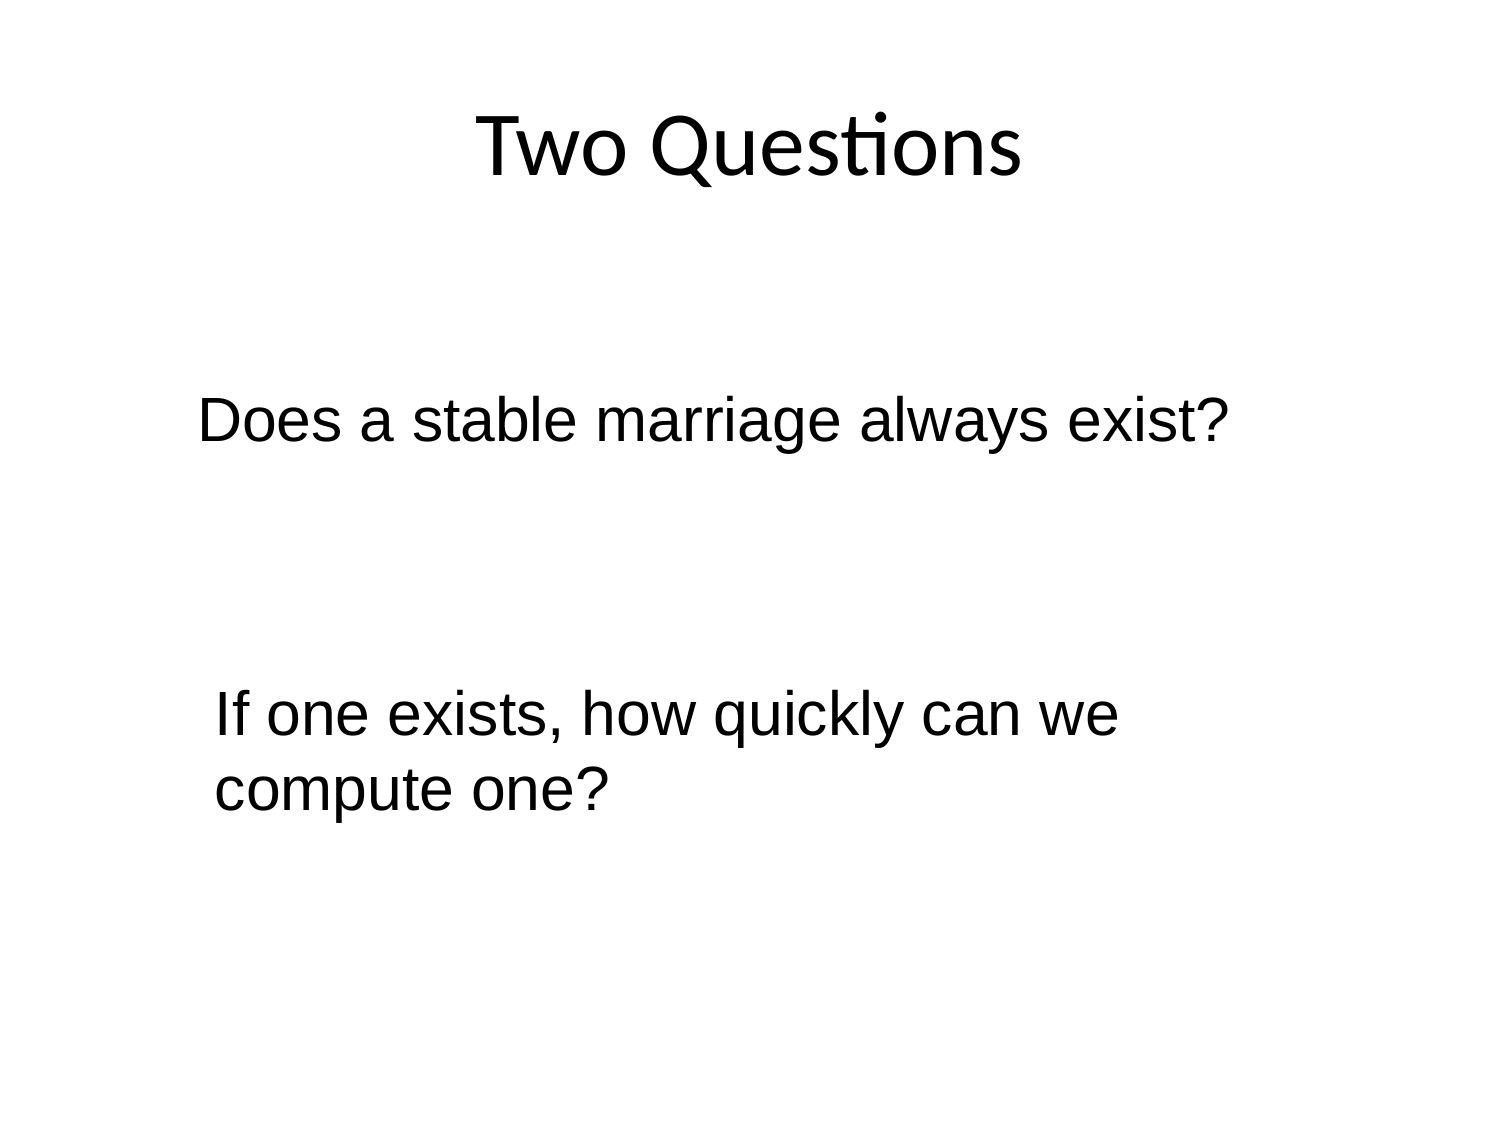

# Two Questions
Does a stable marriage always exist?
If one exists, how quickly can we
compute one?